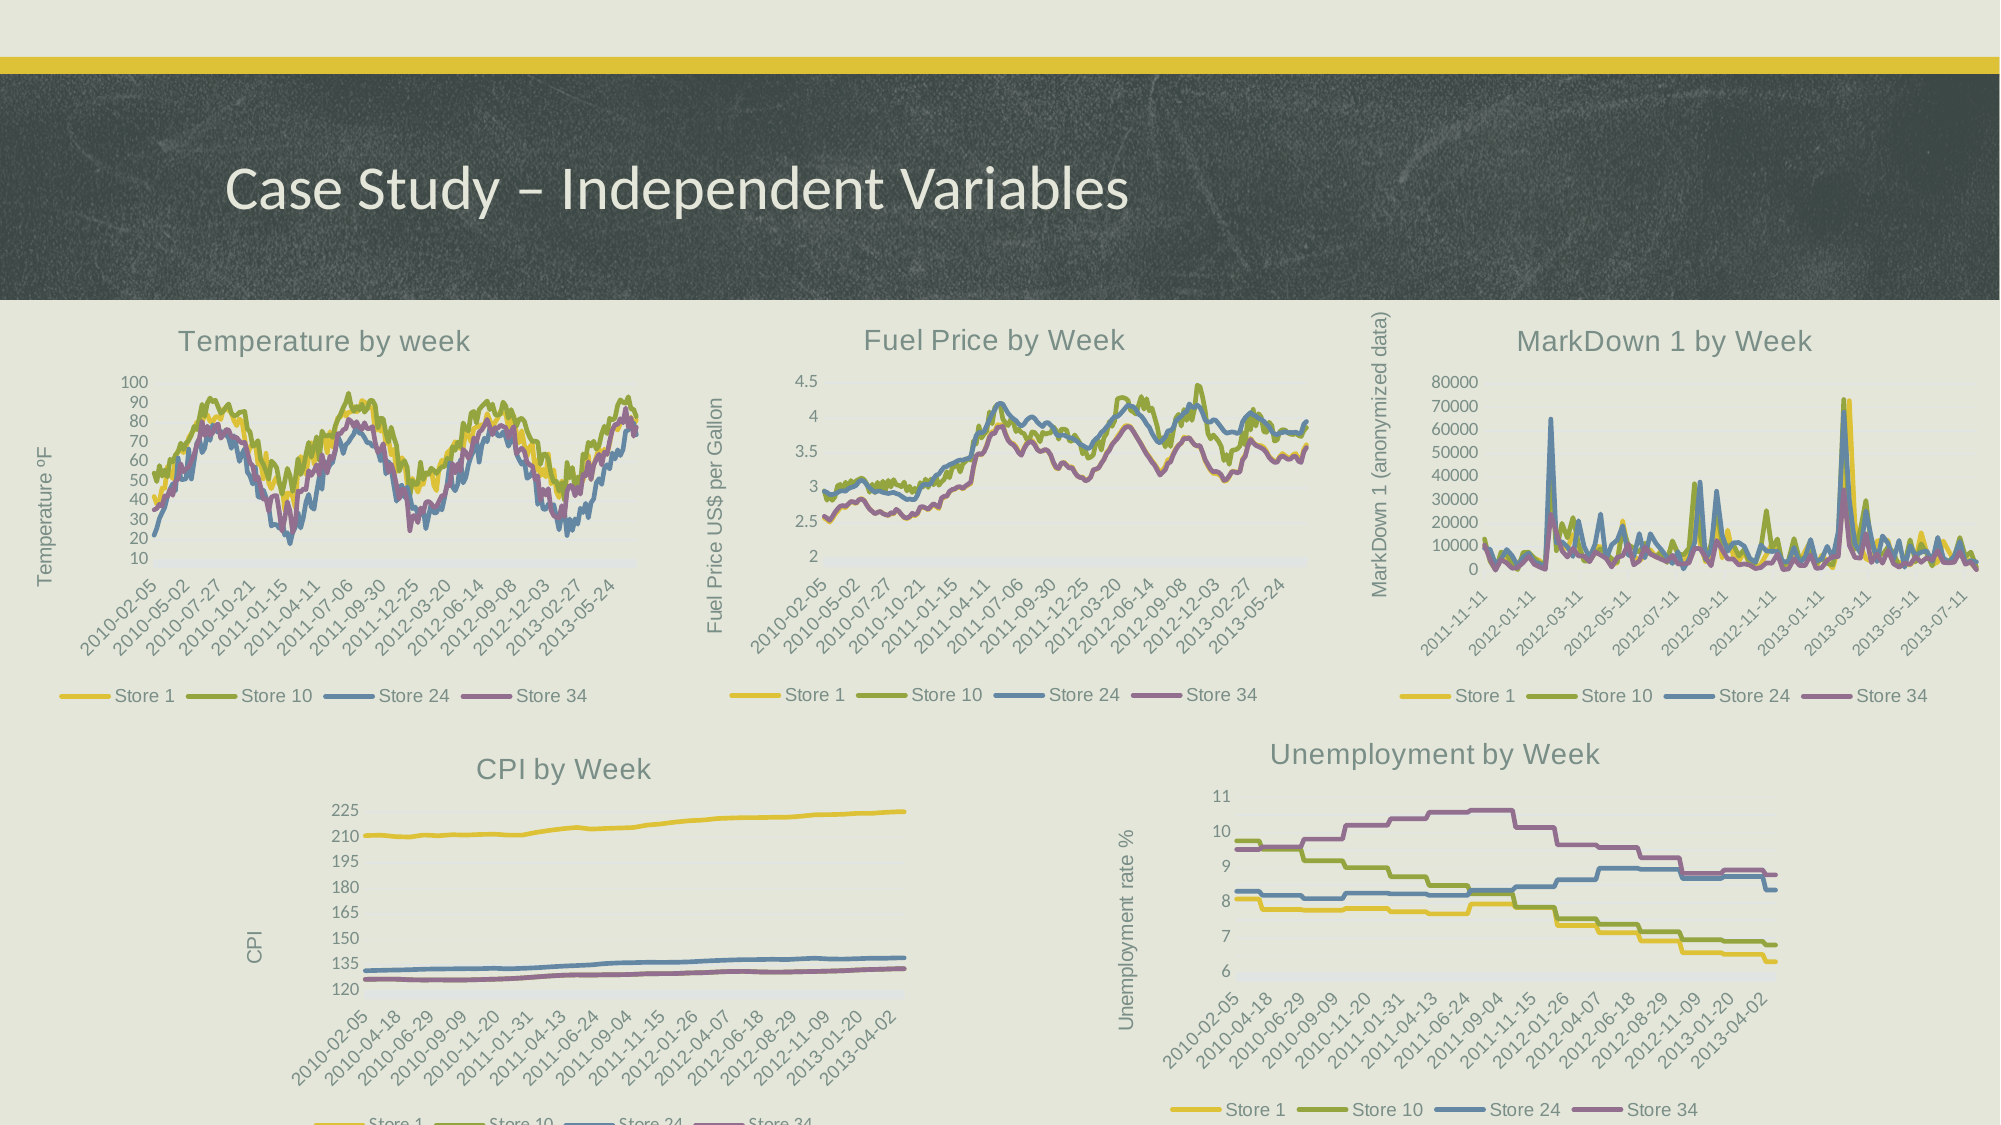

# Case Study – Independent Variables

### Chart: Fuel Price by Week

| Category | Store 1 | Store 10 | Store 24 | Store 34 |
|---|---|---|---|---|
| 40214 | 2.572 | 2.962 | 2.954 | 2.598 |
| 40221 | 2.548 | 2.828 | 2.94 | 2.573 |
| 40228 | 2.514 | 2.915 | 2.909 | 2.54 |
| 40235 | 2.561 | 2.825 | 2.91 | 2.59 |
| 40242 | 2.625 | 2.877 | 2.919 | 2.654 |
| 40249 | 2.667 | 3.034 | 2.938 | 2.704 |
| 40256 | 2.72 | 3.054 | 2.96 | 2.743 |
| 40263 | 2.732 | 2.98 | 2.963 | 2.752 |
| 40270 | 2.719 | 3.086 | 2.957 | 2.74 |
| 40277 | 2.77 | 3.004 | 2.992 | 2.773 |
| 40284 | 2.808 | 3.109 | 3.01 | 2.81 |
| 40291 | 2.795 | 3.05 | 3.021 | 2.805 |
| 40298 | 2.78 | 3.105 | 3.042 | 2.787 |
| 40305 | 2.835 | 3.127 | 3.095 | 2.836 |
| 40312 | 2.854 | 3.145 | 3.112 | 2.845 |
| 40319 | 2.826 | 3.12 | 3.096 | 2.82 |
| 40326 | 2.759 | 3.058 | 3.046 | 2.756 |
| 40333 | 2.705 | 2.941 | 3.006 | 2.701 |
| 40340 | 2.668 | 3.057 | 2.972 | 2.668 |
| 40347 | 2.637 | 2.935 | 2.942 | 2.635 |
| 40354 | 2.653 | 3.084 | 2.958 | 2.654 |
| 40361 | 2.669 | 2.978 | 2.958 | 2.668 |
| 40368 | 2.642 | 3.1 | 2.94 | 2.637 |
| 40375 | 2.623 | 2.971 | 2.933 | 2.621 |
| 40382 | 2.608 | 3.112 | 2.924 | 2.612 |
| 40389 | 2.64 | 3.017 | 2.932 | 2.65 |
| 40396 | 2.627 | 3.123 | 2.942 | 2.64 |
| 40403 | 2.692 | 3.049 | 2.923 | 2.698 |
| 40410 | 2.664 | 3.041 | 2.913 | 2.671 |
| 40417 | 2.619 | 3.022 | 2.885 | 2.621 |
| 40424 | 2.577 | 3.087 | 2.86 | 2.584 |
| 40431 | 2.565 | 2.961 | 2.837 | 2.574 |
| 40438 | 2.582 | 3.028 | 2.846 | 2.594 |
| 40445 | 2.624 | 2.939 | 2.837 | 2.642 |
| 40452 | 2.603 | 3.001 | 2.84 | 2.619 |
| 40459 | 2.633 | 2.924 | 2.903 | 2.645 |
| 40466 | 2.72 | 3.08 | 2.999 | 2.732 |
| 40473 | 2.725 | 3.014 | 3.049 | 2.736 |
| 40480 | 2.716 | 3.13 | 3.055 | 2.718 |
| 40487 | 2.689 | 3.009 | 3.049 | 2.699 |
| 40494 | 2.728 | 3.13 | 3.065 | 2.741 |
| 40501 | 2.771 | 3.047 | 3.138 | 2.78 |
| 40508 | 2.735 | 3.162 | 3.186 | 2.752 |
| 40515 | 2.708 | 3.041 | 3.2 | 2.727 |
| 40522 | 2.843 | 3.091 | 3.255 | 2.86 |
| 40529 | 2.869 | 3.125 | 3.301 | 2.884 |
| 40536 | 2.886 | 3.236 | 3.309 | 2.887 |
| 40543 | 2.943 | 3.148 | 3.336 | 2.955 |
| 40550 | 2.976 | 3.287 | 3.351 | 2.98 |
| 40557 | 2.983 | 3.312 | 3.367 | 2.992 |
| 40564 | 3.016 | 3.336 | 3.391 | 3.017 |
| 40571 | 3.01 | 3.231 | 3.402 | 3.022 |
| 40578 | 2.989 | 3.348 | 3.4 | 2.996 |
| 40585 | 3.022 | 3.381 | 3.416 | 3.033 |
| 40592 | 3.045 | 3.43 | 3.42 | 3.058 |
| 40599 | 3.065 | 3.398 | 3.452 | 3.087 |
| 40606 | 3.288 | 3.674 | 3.605 | 3.305 |
| 40613 | 3.459 | 3.63 | 3.752 | 3.461 |
| 40620 | 3.488 | 3.892 | 3.796 | 3.495 |
| 40627 | 3.473 | 3.716 | 3.789 | 3.48 |
| 40634 | 3.524 | 3.772 | 3.811 | 3.521 |
| 40641 | 3.622 | 3.818 | 3.895 | 3.605 |
| 40648 | 3.743 | 4.089 | 3.981 | 3.724 |
| 40655 | 3.807 | 3.917 | 4.061 | 3.781 |
| 40662 | 3.81 | 4.151 | 4.117 | 3.781 |
| 40669 | 3.906 | 4.193 | 4.192 | 3.866 |
| 40676 | 3.899 | 4.202 | 4.211 | 3.872 |
| 40683 | 3.907 | 3.99 | 4.202 | 3.881 |
| 40690 | 3.786 | 3.933 | 4.134 | 3.771 |
| 40697 | 3.699 | 3.893 | 4.069 | 3.683 |
| 40704 | 3.648 | 3.981 | 4.025 | 3.64 |
| 40711 | 3.637 | 3.935 | 3.989 | 3.618 |
| 40718 | 3.594 | 3.807 | 3.964 | 3.57 |
| 40725 | 3.524 | 3.842 | 3.916 | 3.504 |
| 40732 | 3.48 | 3.793 | 3.886 | 3.469 |
| 40739 | 3.575 | 3.779 | 3.915 | 3.563 |
| 40746 | 3.651 | 3.697 | 3.972 | 3.627 |
| 40753 | 3.682 | 3.694 | 4.004 | 3.659 |
| 40760 | 3.684 | 3.803 | 4.02 | 3.662 |
| 40767 | 3.638 | 3.794 | 3.995 | 3.617 |
| 40774 | 3.554 | 3.743 | 3.942 | 3.55 |
| 40781 | 3.523 | 3.663 | 3.906 | 3.523 |
| 40788 | 3.533 | 3.798 | 3.879 | 3.533 |
| 40795 | 3.546 | 3.771 | 3.93 | 3.554 |
| 40802 | 3.526 | 3.784 | 3.937 | 3.532 |
| 40809 | 3.467 | 3.789 | 3.899 | 3.473 |
| 40816 | 3.355 | 3.877 | 3.858 | 3.371 |
| 40823 | 3.285 | 3.827 | 3.775 | 3.299 |
| 40830 | 3.274 | 3.698 | 3.744 | 3.283 |
| 40837 | 3.353 | 3.842 | 3.757 | 3.361 |
| 40844 | 3.372 | 3.843 | 3.757 | 3.362 |
| 40851 | 3.332 | 3.828 | 3.738 | 3.322 |
| 40858 | 3.297 | 3.677 | 3.719 | 3.286 |
| 40865 | 3.308 | 3.669 | 3.717 | 3.294 |
| 40872 | 3.236 | 3.76 | 3.689 | 3.225 |
| 40879 | 3.172 | 3.701 | 3.666 | 3.176 |
| 40886 | 3.158 | 3.644 | 3.627 | 3.153 |
| 40893 | 3.159 | 3.489 | 3.611 | 3.149 |
| 40900 | 3.112 | 3.541 | 3.587 | 3.103 |
| 40907 | 3.129 | 3.428 | 3.566 | 3.119 |
| 40914 | 3.157 | 3.443 | 3.585 | 3.158 |
| 40921 | 3.261 | 3.477 | 3.666 | 3.263 |
| 40928 | 3.268 | 3.66 | 3.705 | 3.273 |
| 40935 | 3.29 | 3.675 | 3.737 | 3.29 |
| 40942 | 3.36 | 3.543 | 3.796 | 3.354 |
| 40949 | 3.409 | 3.722 | 3.826 | 3.411 |
| 40956 | 3.51 | 3.781 | 3.874 | 3.493 |
| 40963 | 3.555 | 3.95 | 3.917 | 3.541 |
| 40970 | 3.63 | 3.882 | 3.983 | 3.619 |
| 40977 | 3.669 | 3.963 | 4.021 | 3.667 |
| 40984 | 3.734 | 4.273 | 4.021 | 3.707 |
| 40991 | 3.787 | 4.288 | 4.054 | 3.759 |
| 40998 | 3.845 | 4.294 | 4.098 | 3.82 |
| 41005 | 3.891 | 4.282 | 4.143 | 3.864 |
| 41012 | 3.891 | 4.254 | 4.187 | 3.881 |
| 41019 | 3.877 | 4.111 | 4.17 | 3.864 |
| 41026 | 3.814 | 4.088 | 4.163 | 3.81 |
| 41033 | 3.749 | 4.058 | 4.124 | 3.747 |
| 41040 | 3.688 | 4.186 | 4.055 | 3.685 |
| 41047 | 3.63 | 4.308 | 4.029 | 3.62 |
| 41054 | 3.561 | 4.127 | 3.979 | 3.551 |
| 41061 | 3.501 | 4.277 | 3.915 | 3.483 |
| 41068 | 3.452 | 4.103 | 3.871 | 3.433 |
| 41075 | 3.393 | 4.144 | 3.786 | 3.372 |
| 41082 | 3.346 | 4.014 | 3.722 | 3.329 |
| 41089 | 3.286 | 3.875 | 3.667 | 3.257 |
| 41096 | 3.227 | 3.666 | 3.646 | 3.187 |
| 41103 | 3.256 | 3.723 | 3.689 | 3.224 |
| 41110 | 3.311 | 3.589 | 3.732 | 3.263 |
| 41117 | 3.407 | 3.769 | 3.82 | 3.356 |
| 41124 | 3.417 | 3.595 | 3.819 | 3.374 |
| 41131 | 3.494 | 3.811 | 3.863 | 3.476 |
| 41138 | 3.571 | 4.002 | 3.963 | 3.552 |
| 41145 | 3.62 | 4.055 | 3.997 | 3.61 |
| 41152 | 3.638 | 3.886 | 4.026 | 3.646 |
| 41159 | 3.73 | 4.124 | 4.076 | 3.709 |
| 41166 | 3.717 | 3.966 | 4.088 | 3.706 |
| 41173 | 3.721 | 4.125 | 4.203 | 3.721 |
| 41180 | 3.666 | 3.966 | 4.158 | 3.666 |
| 41187 | 3.617 | 4.132 | 4.151 | 3.62 |
| 41194 | 3.601 | 4.468 | 4.186 | 3.603 |
| 41201 | 3.594 | 4.449 | 4.153 | 3.61 |
| 41208 | 3.506 | 4.301 | 4.071 | 3.514 |
| 41215 | 3.386 | 4.099 | 3.97 | 3.404 |
| 41222 | 3.314 | 3.78 | 3.947 | 3.337 |
| 41229 | 3.252 | 3.703 | 3.942 | 3.271 |
| 41236 | 3.211 | 3.759 | 3.978 | 3.233 |
| 41243 | 3.207 | 3.719 | 3.966 | 3.24 |
| 41250 | 3.198 | 3.668 | 3.92 | 3.227 |
| 41257 | 3.168 | 3.597 | 3.869 | 3.193 |
| 41264 | 3.098 | 3.393 | 3.816 | 3.112 |
| 41271 | 3.108 | 3.48 | 3.785 | 3.125 |
| 41278 | 3.161 | 3.339 | 3.794 | 3.177 |
| 41285 | 3.243 | 3.542 | 3.802 | 3.235 |
| 41292 | 3.237 | 3.545 | 3.798 | 3.232 |
| 41299 | 3.227 | 3.558 | 3.78 | 3.22 |
| 41306 | 3.244 | 3.6 | 3.806 | 3.232 |
| 41313 | 3.417 | 3.795 | 3.945 | 3.401 |
| 41320 | 3.475 | 3.612 | 4.006 | 3.451 |
| 41327 | 3.597 | 4.031 | 4.045 | 3.602 |
| 41334 | 3.711 | 3.83 | 4.079 | 3.694 |
| 41341 | 3.658 | 4.125 | 4.045 | 3.647 |
| 41348 | 3.622 | 3.885 | 4.029 | 3.611 |
| 41355 | 3.611 | 4.062 | 3.999 | 3.593 |
| 41362 | 3.606 | 4.016 | 3.983 | 3.575 |
| 41369 | 3.583 | 3.808 | 3.954 | 3.552 |
| 41376 | 3.529 | 3.797 | 3.914 | 3.504 |
| 41383 | 3.451 | 3.941 | 3.876 | 3.436 |
| 41390 | 3.417 | 3.889 | 3.806 | 3.397 |
| 41397 | 3.386 | 3.671 | 3.775 | 3.369 |
| 41404 | 3.392 | 3.689 | 3.762 | 3.371 |
| 41411 | 3.454 | 3.809 | 3.79 | 3.437 |
| 41418 | 3.494 | 3.835 | 3.793 | 3.462 |
| 41425 | 3.466 | 3.829 | 3.808 | 3.438 |
| 41432 | 3.439 | 3.789 | 3.792 | 3.413 |
| 41439 | 3.431 | 3.771 | 3.795 | 3.415 |
| 41446 | 3.479 | 3.766 | 3.793 | 3.453 |
| 41453 | 3.495 | 3.781 | 3.8 | 3.452 |
| 41460 | 3.422 | 3.753 | 3.778 | 3.385 |
| 41467 | 3.4 | 3.737 | 3.791 | 3.368 |
| 41474 | 3.556 | 3.823 | 3.913 | 3.518 |
| 41481 | 3.62 | 3.865 | 3.951 | 3.58 |

### Chart: MarkDown 1 by Week

| Category | Store 1 | Store 10 | Store 24 | Store 34 |
|---|---|---|---|---|
| 40858 | 10382.9 | 13444.17 | 9391.17 | 10860.98 |
| 40865 | 6074.12 | 3886.23 | 9025.52 | 4673.94 |
| 40872 | 410.31 | 174.72 | 2571.98 | 32.5 |
| 40879 | 5629.51 | 7772.17 | 4825.79 | 4611.57 |
| 40886 | 4640.65 | 7010.08 | 8915.25 | 3131.47 |
| 40893 | 5011.32 | 2200.27 | 6244.37 | 824.88 |
| 40900 | 2725.36 | 300.02 | 1813.06 | 1200.1 |
| 40907 | 5762.1 | 7676.36 | 5743.34 | 3312.59 |
| 40914 | 6277.39 | 7737.75 | 7325.68 | 5998.79 |
| 40921 | 5183.29 | 5203.77 | 3545.34 | 2514.23 |
| 40928 | 4139.87 | 2972.31 | 2809.05 | 1358.95 |
| 40935 | 1164.46 | 3242.59 | 755.78 | 387.48 |
| 40942 | 34577.06 | 42468.4 | 65021.23 | 24118.77 |
| 40949 | 13925.06 | 8414.22 | 11788.06 | 16191.24 |
| 40956 | 9873.33 | 20174.89 | 12244.57 | 8386.11 |
| 40963 | 9349.61 | 13929.09 | 10065.77 | 5674.77 |
| 40970 | 15441.4 | 22685.06 | 5903.53 | 9511.41 |
| 40977 | 10331.04 | 11265.62 | 21306.54 | 6150.33 |
| 40984 | 4298.16 | 3977.45 | 10310.26 | 6104.24 |
| 40991 | 6118.56 | 4034.35 | 5283.83 | 3662.39 |
| 40998 | 10309.58 | 7388.74 | 11314.86 | 7866.57 |
| 41005 | 10121.97 | 9256.0 | 24195.01 | 6570.6 |
| 41012 | 6186.19 | 7299.64 | 4765.31 | 5146.78 |
| 41019 | 2230.8 | 4973.95 | 10959.96 | 1397.43 |
| 41026 | 3221.25 | 3444.43 | 12968.26 | 5573.52 |
| 41033 | 21290.13 | 18275.88 | 19129.69 | 6219.31 |
| 41040 | 8351.4 | 10837.25 | 6503.15 | 11342.48 |
| 41047 | 6154.14 | 9630.62 | 5955.53 | 2328.53 |
| 41054 | 4039.39 | 7786.58 | 15776.58 | 4031.31 |
| 41061 | 6086.21 | 11614.41 | 5320.71 | 10054.19 |
| 41068 | 8813.81 | 7184.69 | 15742.14 | 6967.19 |
| 41075 | 5621.99 | 6017.71 | 11618.99 | 5809.23 |
| 41082 | 8624.56 | 7684.55 | 8790.16 | 4673.0 |
| 41089 | 3965.73 | 3339.88 | 5708.44 | 3725.46 |
| 41096 | 12218.76 | 12644.88 | 2920.43 | 6438.2 |
| 41103 | 7218.13 | 7069.25 | 7991.43 | 2691.41 |
| 41110 | 3213.0 | 6596.8 | 571.85 | 2732.08 |
| 41117 | 7146.9 | 9511.34 | 4638.37 | 3124.08 |
| 41124 | 27584.78 | 37194.44 | 11887.54 | 9386.73 |
| 41131 | 11436.22 | 15282.47 | 37938.11 | 9297.06 |
| 41138 | 3662.06 | 4407.9 | 4703.02 | 5553.04 |
| 41145 | 6237.83 | 11322.69 | 8778.19 | 1899.97 |
| 41152 | 21442.73 | 26218.85 | 34000.98 | 12815.65 |
| 41159 | 5204.68 | 11848.88 | 15092.87 | 8791.04 |
| 41166 | 17212.52 | 10389.14 | 8179.55 | 4855.31 |
| 41173 | 6352.3 | 11273.56 | 11768.07 | 4857.37 |
| 41180 | 3666.27 | 6091.96 | 11941.13 | 2282.47 |
| 41187 | 8077.89 | 8975.95 | 10349.0 | 2716.1 |
| 41194 | 2086.18 | 2674.51 | 5138.51 | 2254.65 |
| 41201 | 950.33 | 3067.64 | 3446.7 | 725.01 |
| 41208 | 2585.85 | 9657.93 | 10844.38 | 1151.88 |
| 41215 | 6766.44 | 25680.2 | 8313.92 | 3189.15 |
| 41222 | 11421.32 | 9208.4 | 8076.39 | 3011.99 |
| 41229 | 9696.28 | 13459.0 | 8149.83 | 6950.26 |
| 41236 | 883.59 | 1789.75 | 3652.05 | 251.45 |
| 41243 | 2460.03 | 4304.0 | 3750.57 | 575.87 |
| 41250 | 6343.16 | 13613.52 | 9746.87 | 4905.35 |
| 41257 | 3504.83 | 4548.24 | 3044.95 | 2034.86 |
| 41264 | 8231.71 | 5582.35 | 5534.28 | 2025.54 |
| 41271 | 12659.55 | 7810.94 | 13207.59 | 6560.15 |
| 41278 | 1214.08 | 2912.56 | 4003.39 | 808.67 |
| 41285 | 6520.24 | 5044.1 | 4802.99 | 1077.02 |
| 41292 | 3772.69 | 2985.32 | 10280.65 | 4251.89 |
| 41299 | 965.89 | 2255.78 | 5304.44 | 5889.35 |
| 41306 | 9290.91 | 12823.37 | 16578.16 | 5918.59 |
| 41313 | 32355.16 | 73407.49 | 67978.21 | 34577.87 |
| 41320 | 72937.29 | 15135.48 | 30387.5 | 10713.38 |
| 41327 | 20107.75 | 9000.19 | 11374.11 | 5516.88 |
| 41334 | 10610.74 | 17336.83 | 7463.25 | 5182.14 |
| 41341 | 5000.58 | 30042.66 | 25493.43 | 15754.81 |
| 41348 | 3808.13 | 10158.96 | 13908.82 | 3281.61 |
| 41355 | 12553.98 | 7869.15 | 3691.42 | 7036.53 |
| 41362 | 13067.46 | 6681.67 | 14769.88 | 3027.3 |
| 41369 | 12872.34 | 9965.99 | 11628.38 | 8593.42 |
| 41376 | 3672.43 | 7655.94 | 4629.04 | 2754.02 |
| 41383 | 3530.36 | 1432.3 | 12838.71 | 1359.8 |
| 41390 | 2387.72 | 2750.99 | 1282.07 | 3120.8 |
| 41397 | 2298.63 | 13083.94 | 10594.55 | 2536.69 |
| 41404 | 4624.61 | 3601.98 | 6334.38 | 5813.45 |
| 41411 | 16170.5 | 11371.4 | 7745.47 | 3417.8 |
| 41418 | 7959.89 | 7278.55 | 8367.87 | 5333.53 |
| 41425 | 2369.77 | 1843.44 | 3842.27 | 4411.49 |
| 41432 | 3514.75 | 13759.96 | 14157.66 | 8467.35 |
| 41439 | 12592.32 | 4897.78 | 5291.57 | 3376.68 |
| 41446 | 8104.02 | 3929.72 | 3400.51 | 3196.46 |
| 41453 | 4205.98 | 5894.36 | 6183.9 | 3460.86 |
| 41460 | 7649.99 | 14076.31 | 12403.94 | 7975.83 |
| 41467 | 6089.94 | 5894.71 | 3210.19 | 2603.01 |
| 41474 | 3117.04 | 7816.71 | 4118.48 | 3532.06 |
| 41481 | 332.17 | 1221.15 | 3592.9 | 248.84 |

### Chart: Temperature by week

| Category | Store 1 | Store 10 | Store 24 | Store 34 |
|---|---|---|---|---|
| 40214 | 42.31 | 54.34 | 22.43 | 35.44 |
| 40221 | 38.51 | 49.96 | 25.94 | 36.13 |
| 40228 | 39.93 | 58.22 | 31.05 | 38.36 |
| 40235 | 46.63 | 52.77 | 33.98 | 37.28 |
| 40242 | 46.5 | 55.92 | 36.73 | 42.65 |
| 40249 | 57.79 | 52.33 | 42.31 | 42.26 |
| 40256 | 54.58 | 61.46 | 46.09 | 45.86 |
| 40263 | 51.45 | 60.05 | 48.87 | 42.91 |
| 40270 | 62.27 | 63.66 | 45.22 | 50.07 |
| 40277 | 65.86 | 65.29 | 62.06 | 51.26 |
| 40284 | 66.32 | 69.74 | 51.08 | 59.18 |
| 40291 | 64.84 | 66.42 | 51.07 | 55.04 |
| 40298 | 67.41 | 69.76 | 51.48 | 56.58 |
| 40305 | 72.55 | 71.06 | 66.65 | 57.39 |
| 40312 | 74.78 | 73.88 | 51.31 | 60.74 |
| 40319 | 76.44 | 78.32 | 60.44 | 63.99 |
| 40326 | 80.44 | 76.67 | 69.59 | 68.68 |
| 40333 | 80.69 | 82.82 | 71.99 | 72.17 |
| 40340 | 80.43 | 89.67 | 64.84 | 80.84 |
| 40347 | 84.11 | 83.49 | 67.17 | 73.48 |
| 40354 | 84.34 | 90.32 | 74.9 | 78.47 |
| 40361 | 80.91 | 92.89 | 71.12 | 73.66 |
| 40368 | 80.48 | 91.03 | 79.05 | 75.0 |
| 40375 | 83.15 | 91.8 | 76.56 | 78.53 |
| 40382 | 83.36 | 88.44 | 75.27 | 79.58 |
| 40389 | 81.84 | 85.03 | 75.91 | 72.26 |
| 40396 | 87.16 | 86.13 | 74.54 | 73.8 |
| 40403 | 87.0 | 88.37 | 74.17 | 76.72 |
| 40410 | 86.65 | 89.88 | 72.17 | 76.45 |
| 40417 | 85.22 | 84.99 | 67.0 | 72.87 |
| 40424 | 81.21 | 83.8 | 73.52 | 72.59 |
| 40431 | 78.69 | 84.04 | 67.11 | 72.61 |
| 40438 | 82.11 | 85.52 | 60.31 | 70.71 |
| 40445 | 80.94 | 85.75 | 64.3 | 69.78 |
| 40452 | 71.89 | 86.01 | 66.88 | 70.13 |
| 40459 | 63.93 | 77.04 | 54.82 | 65.21 |
| 40466 | 67.18 | 75.48 | 52.83 | 59.57 |
| 40473 | 69.86 | 68.12 | 48.69 | 58.11 |
| 40480 | 69.64 | 68.76 | 57.29 | 50.78 |
| 40487 | 58.74 | 71.04 | 42.2 | 52.43 |
| 40494 | 59.61 | 61.24 | 41.76 | 47.2 |
| 40501 | 51.41 | 58.83 | 45.63 | 40.93 |
| 40508 | 64.52 | 55.33 | 41.92 | 41.13 |
| 40515 | 49.27 | 51.17 | 37.08 | 34.7 |
| 40522 | 46.33 | 60.51 | 27.11 | 41.93 |
| 40529 | 49.84 | 59.15 | 27.99 | 42.64 |
| 40536 | 52.33 | 57.06 | 27.74 | 42.74 |
| 40543 | 48.43 | 49.67 | 25.9 | 34.11 |
| 40550 | 48.27 | 43.43 | 30.72 | 24.5 |
| 40557 | 35.4 | 49.98 | 22.41 | 30.75 |
| 40564 | 44.04 | 56.75 | 23.69 | 39.57 |
| 40571 | 43.83 | 53.03 | 17.91 | 34.68 |
| 40578 | 42.27 | 44.88 | 23.83 | 23.82 |
| 40585 | 36.39 | 51.51 | 26.51 | 28.66 |
| 40592 | 57.36 | 61.77 | 34.04 | 45.12 |
| 40599 | 62.9 | 53.59 | 26.09 | 44.57 |
| 40606 | 59.58 | 56.96 | 31.36 | 46.21 |
| 40613 | 53.56 | 64.22 | 39.51 | 45.87 |
| 40620 | 62.76 | 70.12 | 43.39 | 55.58 |
| 40627 | 69.97 | 62.53 | 36.88 | 53.11 |
| 40634 | 59.17 | 67.64 | 35.73 | 55.46 |
| 40641 | 67.84 | 73.03 | 44.7 | 58.59 |
| 40648 | 71.27 | 61.05 | 52.36 | 53.3 |
| 40655 | 72.99 | 75.93 | 46.0 | 63.83 |
| 40662 | 72.03 | 73.38 | 60.48 | 57.73 |
| 40669 | 64.61 | 73.56 | 55.75 | 54.4 |
| 40676 | 75.64 | 74.04 | 58.49 | 63.05 |
| 40683 | 67.63 | 72.62 | 59.84 | 61.47 |
| 40690 | 77.72 | 78.62 | 65.74 | 65.99 |
| 40697 | 83.0 | 81.87 | 73.12 | 74.64 |
| 40704 | 83.13 | 84.57 | 70.02 | 74.57 |
| 40711 | 86.41 | 87.96 | 64.34 | 76.58 |
| 40718 | 83.58 | 90.69 | 68.88 | 77.16 |
| 40725 | 85.55 | 95.36 | 70.27 | 81.96 |
| 40732 | 85.83 | 88.57 | 72.56 | 80.84 |
| 40739 | 88.54 | 86.01 | 74.43 | 78.09 |
| 40746 | 85.77 | 88.59 | 79.29 | 80.75 |
| 40753 | 86.83 | 86.75 | 74.84 | 78.04 |
| 40760 | 91.65 | 89.8 | 74.64 | 76.71 |
| 40767 | 90.76 | 85.61 | 72.52 | 80.23 |
| 40774 | 89.94 | 87.4 | 69.93 | 77.08 |
| 40781 | 87.96 | 91.59 | 69.94 | 77.27 |
| 40788 | 87.83 | 91.61 | 68.14 | 78.24 |
| 40795 | 76.0 | 89.06 | 68.32 | 70.05 |
| 40802 | 79.94 | 77.49 | 65.56 | 64.94 |
| 40809 | 75.8 | 82.51 | 60.61 | 66.23 |
| 40816 | 79.69 | 82.27 | 68.0 | 69.44 |
| 40823 | 69.31 | 75.01 | 53.87 | 60.42 |
| 40830 | 71.74 | 70.27 | 60.21 | 54.72 |
| 40837 | 63.71 | 77.91 | 56.6 | 58.93 |
| 40844 | 66.57 | 72.79 | 48.0 | 54.56 |
| 40851 | 54.98 | 68.57 | 39.87 | 48.04 |
| 40858 | 59.11 | 55.28 | 46.78 | 41.04 |
| 40865 | 62.25 | 58.97 | 48.17 | 46.0 |
| 40872 | 60.14 | 60.68 | 41.83 | 45.99 |
| 40879 | 48.91 | 57.29 | 47.21 | 39.75 |
| 40886 | 43.93 | 42.58 | 42.3 | 24.69 |
| 40893 | 51.63 | 50.53 | 36.0 | 32.31 |
| 40900 | 47.96 | 48.36 | 36.93 | 32.45 |
| 40907 | 44.55 | 48.92 | 33.45 | 28.84 |
| 40914 | 49.01 | 59.85 | 32.86 | 36.39 |
| 40921 | 48.53 | 51.0 | 36.5 | 33.99 |
| 40928 | 54.11 | 54.51 | 25.73 | 39.28 |
| 40935 | 54.26 | 53.59 | 31.92 | 39.81 |
| 40942 | 56.55 | 56.85 | 38.61 | 38.64 |
| 40949 | 48.02 | 55.73 | 33.82 | 36.7 |
| 40956 | 45.32 | 54.12 | 33.92 | 37.25 |
| 40963 | 57.25 | 56.02 | 37.35 | 39.89 |
| 40970 | 60.96 | 57.62 | 35.36 | 42.74 |
| 40977 | 58.76 | 57.65 | 41.5 | 42.7 |
| 40984 | 64.74 | 62.11 | 48.68 | 48.09 |
| 40991 | 65.93 | 56.54 | 59.51 | 47.93 |
| 40998 | 67.61 | 67.92 | 47.28 | 59.29 |
| 41005 | 70.43 | 65.99 | 45.25 | 54.42 |
| 41012 | 69.07 | 70.28 | 48.65 | 59.12 |
| 41019 | 66.76 | 67.75 | 61.05 | 55.34 |
| 41026 | 67.23 | 80.11 | 49.26 | 66.49 |
| 41033 | 75.55 | 77.02 | 52.14 | 65.04 |
| 41040 | 73.77 | 76.03 | 58.7 | 61.92 |
| 41047 | 70.33 | 85.19 | 63.1 | 64.97 |
| 41054 | 77.22 | 86.03 | 65.79 | 72.42 |
| 41061 | 77.95 | 80.06 | 71.79 | 70.41 |
| 41068 | 78.3 | 86.87 | 59.93 | 75.35 |
| 41075 | 79.35 | 88.58 | 68.28 | 76.48 |
| 41082 | 78.39 | 89.92 | 72.29 | 78.85 |
| 41089 | 84.88 | 91.36 | 70.4 | 81.91 |
| 41096 | 81.57 | 86.87 | 77.18 | 77.95 |
| 41103 | 77.12 | 89.8 | 75.36 | 74.02 |
| 41110 | 80.42 | 84.45 | 76.42 | 77.7 |
| 41117 | 82.66 | 83.98 | 73.62 | 77.3 |
| 41124 | 86.11 | 84.76 | 73.26 | 78.93 |
| 41131 | 85.05 | 90.78 | 75.53 | 78.26 |
| 41138 | 84.85 | 88.83 | 72.87 | 77.78 |
| 41145 | 77.66 | 82.5 | 68.13 | 72.44 |
| 41152 | 80.49 | 86.97 | 71.18 | 75.89 |
| 41159 | 83.96 | 83.07 | 72.81 | 78.26 |
| 41166 | 74.97 | 78.47 | 64.28 | 64.28 |
| 41173 | 69.87 | 81.93 | 61.25 | 66.08 |
| 41180 | 76.08 | 82.52 | 58.86 | 67.06 |
| 41187 | 68.55 | 80.88 | 60.35 | 65.41 |
| 41194 | 62.99 | 76.03 | 51.64 | 59.94 |
| 41201 | 67.97 | 72.71 | 52.59 | 58.47 |
| 41208 | 69.16 | 70.5 | 55.16 | 57.95 |
| 41215 | 55.32 | 70.79 | 52.73 | 50.91 |
| 41222 | 61.24 | 70.28 | 38.21 | 52.98 |
| 41229 | 52.92 | 58.82 | 44.0 | 40.26 |
| 41236 | 56.23 | 63.95 | 35.83 | 46.08 |
| 41243 | 52.34 | 64.13 | 35.7 | 43.03 |
| 41250 | 64.12 | 61.21 | 38.41 | 46.37 |
| 41257 | 48.89 | 53.86 | 37.88 | 35.16 |
| 41264 | 56.02 | 49.79 | 38.07 | 32.38 |
| 41271 | 44.79 | 50.09 | 31.85 | 31.68 |
| 41278 | 41.73 | 45.01 | 25.19 | 31.25 |
| 41285 | 50.32 | 49.38 | 32.93 | 37.6 |
| 41292 | 42.92 | 40.67 | 34.96 | 31.84 |
| 41299 | 53.37 | 59.76 | 22.23 | 45.01 |
| 41306 | 56.46 | 51.86 | 30.77 | 48.03 |
| 41313 | 56.67 | 57.25 | 24.78 | 47.63 |
| 41320 | 49.66 | 45.8 | 30.83 | 42.63 |
| 41327 | 50.25 | 52.39 | 28.04 | 47.26 |
| 41334 | 48.01 | 48.17 | 36.25 | 43.51 |
| 41341 | 50.81 | 64.17 | 34.0 | 53.69 |
| 41348 | 55.33 | 62.1 | 38.82 | 52.9 |
| 41355 | 63.42 | 70.18 | 31.29 | 60.19 |
| 41362 | 51.0 | 68.22 | 39.04 | 51.0 |
| 41369 | 58.59 | 70.74 | 41.09 | 58.4 |
| 41376 | 62.72 | 66.61 | 49.38 | 61.46 |
| 41383 | 67.1 | 68.63 | 51.45 | 63.99 |
| 41390 | 59.23 | 74.61 | 48.5 | 58.54 |
| 41397 | 66.66 | 78.41 | 56.72 | 65.07 |
| 41404 | 63.9 | 74.59 | 58.63 | 63.9 |
| 41411 | 69.53 | 82.47 | 56.46 | 70.87 |
| 41418 | 77.19 | 81.57 | 64.66 | 76.4 |
| 41425 | 78.02 | 82.62 | 61.54 | 79.29 |
| 41432 | 76.44 | 89.22 | 66.29 | 79.33 |
| 41439 | 79.86 | 91.98 | 63.33 | 82.3 |
| 41446 | 81.35 | 90.67 | 66.47 | 80.14 |
| 41453 | 83.94 | 90.28 | 75.87 | 87.73 |
| 41460 | 79.85 | 93.54 | 76.41 | 77.96 |
| 41467 | 83.12 | 87.18 | 77.83 | 82.77 |
| 41474 | 79.26 | 87.09 | 80.11 | 73.3 |
| 41481 | 81.54 | 83.32 | 74.01 | 77.89 |

### Chart: Unemployment by Week

| Category | Store 1 | Store 10 | Store 24 | Store 34 |
|---|---|---|---|---|
| 40214 | 8.106 | 9.765 | 8.326 | 9.521 |
| 40221 | 8.106 | 9.765 | 8.326 | 9.521 |
| 40228 | 8.106 | 9.765 | 8.326 | 9.521 |
| 40235 | 8.106 | 9.765 | 8.326 | 9.521 |
| 40242 | 8.106 | 9.765 | 8.326 | 9.521 |
| 40249 | 8.106 | 9.765 | 8.326 | 9.521 |
| 40256 | 8.106 | 9.765 | 8.326 | 9.521 |
| 40263 | 8.106 | 9.765 | 8.326 | 9.521 |
| 40270 | 7.808 | 9.524 | 8.211 | 9.593 |
| 40277 | 7.808 | 9.524 | 8.211 | 9.593 |
| 40284 | 7.808 | 9.524 | 8.211 | 9.593 |
| 40291 | 7.808 | 9.524 | 8.211 | 9.593 |
| 40298 | 7.808 | 9.524 | 8.211 | 9.593 |
| 40305 | 7.808 | 9.524 | 8.211 | 9.593 |
| 40312 | 7.808 | 9.524 | 8.211 | 9.593 |
| 40319 | 7.808 | 9.524 | 8.211 | 9.593 |
| 40326 | 7.808 | 9.524 | 8.211 | 9.593 |
| 40333 | 7.808 | 9.524 | 8.211 | 9.593 |
| 40340 | 7.808 | 9.524 | 8.211 | 9.593 |
| 40347 | 7.808 | 9.524 | 8.211 | 9.593 |
| 40354 | 7.808 | 9.524 | 8.211 | 9.593 |
| 40361 | 7.787 | 9.199 | 8.117 | 9.816 |
| 40368 | 7.787 | 9.199 | 8.117 | 9.816 |
| 40375 | 7.787 | 9.199 | 8.117 | 9.816 |
| 40382 | 7.787 | 9.199 | 8.117 | 9.816 |
| 40389 | 7.787 | 9.199 | 8.117 | 9.816 |
| 40396 | 7.787 | 9.199 | 8.117 | 9.816 |
| 40403 | 7.787 | 9.199 | 8.117 | 9.816 |
| 40410 | 7.787 | 9.199 | 8.117 | 9.816 |
| 40417 | 7.787 | 9.199 | 8.117 | 9.816 |
| 40424 | 7.787 | 9.199 | 8.117 | 9.816 |
| 40431 | 7.787 | 9.199 | 8.117 | 9.816 |
| 40438 | 7.787 | 9.199 | 8.117 | 9.816 |
| 40445 | 7.787 | 9.199 | 8.117 | 9.816 |
| 40452 | 7.838 | 9.003 | 8.275 | 10.21 |
| 40459 | 7.838 | 9.003 | 8.275 | 10.21 |
| 40466 | 7.838 | 9.003 | 8.275 | 10.21 |
| 40473 | 7.838 | 9.003 | 8.275 | 10.21 |
| 40480 | 7.838 | 9.003 | 8.275 | 10.21 |
| 40487 | 7.838 | 9.003 | 8.275 | 10.21 |
| 40494 | 7.838 | 9.003 | 8.275 | 10.21 |
| 40501 | 7.838 | 9.003 | 8.275 | 10.21 |
| 40508 | 7.838 | 9.003 | 8.275 | 10.21 |
| 40515 | 7.838 | 9.003 | 8.275 | 10.21 |
| 40522 | 7.838 | 9.003 | 8.275 | 10.21 |
| 40529 | 7.838 | 9.003 | 8.275 | 10.21 |
| 40536 | 7.838 | 9.003 | 8.275 | 10.21 |
| 40543 | 7.838 | 9.003 | 8.275 | 10.21 |
| 40550 | 7.742 | 8.744 | 8.252 | 10.398 |
| 40557 | 7.742 | 8.744 | 8.252 | 10.398 |
| 40564 | 7.742 | 8.744 | 8.252 | 10.398 |
| 40571 | 7.742 | 8.744 | 8.252 | 10.398 |
| 40578 | 7.742 | 8.744 | 8.252 | 10.398 |
| 40585 | 7.742 | 8.744 | 8.252 | 10.398 |
| 40592 | 7.742 | 8.744 | 8.252 | 10.398 |
| 40599 | 7.742 | 8.744 | 8.252 | 10.398 |
| 40606 | 7.742 | 8.744 | 8.252 | 10.398 |
| 40613 | 7.742 | 8.744 | 8.252 | 10.398 |
| 40620 | 7.742 | 8.744 | 8.252 | 10.398 |
| 40627 | 7.742 | 8.744 | 8.252 | 10.398 |
| 40634 | 7.682 | 8.494 | 8.212 | 10.581 |
| 40641 | 7.682 | 8.494 | 8.212 | 10.581 |
| 40648 | 7.682 | 8.494 | 8.212 | 10.581 |
| 40655 | 7.682 | 8.494 | 8.212 | 10.581 |
| 40662 | 7.682 | 8.494 | 8.212 | 10.581 |
| 40669 | 7.682 | 8.494 | 8.212 | 10.581 |
| 40676 | 7.682 | 8.494 | 8.212 | 10.581 |
| 40683 | 7.682 | 8.494 | 8.212 | 10.581 |
| 40690 | 7.682 | 8.494 | 8.212 | 10.581 |
| 40697 | 7.682 | 8.494 | 8.212 | 10.581 |
| 40704 | 7.682 | 8.494 | 8.212 | 10.581 |
| 40711 | 7.682 | 8.494 | 8.212 | 10.581 |
| 40718 | 7.682 | 8.494 | 8.212 | 10.581 |
| 40725 | 7.962 | 8.257 | 8.358 | 10.641 |
| 40732 | 7.962 | 8.257 | 8.358 | 10.641 |
| 40739 | 7.962 | 8.257 | 8.358 | 10.641 |
| 40746 | 7.962 | 8.257 | 8.358 | 10.641 |
| 40753 | 7.962 | 8.257 | 8.358 | 10.641 |
| 40760 | 7.962 | 8.257 | 8.358 | 10.641 |
| 40767 | 7.962 | 8.257 | 8.358 | 10.641 |
| 40774 | 7.962 | 8.257 | 8.358 | 10.641 |
| 40781 | 7.962 | 8.257 | 8.358 | 10.641 |
| 40788 | 7.962 | 8.257 | 8.358 | 10.641 |
| 40795 | 7.962 | 8.257 | 8.358 | 10.641 |
| 40802 | 7.962 | 8.257 | 8.358 | 10.641 |
| 40809 | 7.962 | 8.257 | 8.358 | 10.641 |
| 40816 | 7.962 | 8.257 | 8.358 | 10.641 |
| 40823 | 7.866 | 7.874 | 8.454 | 10.148 |
| 40830 | 7.866 | 7.874 | 8.454 | 10.148 |
| 40837 | 7.866 | 7.874 | 8.454 | 10.148 |
| 40844 | 7.866 | 7.874 | 8.454 | 10.148 |
| 40851 | 7.866 | 7.874 | 8.454 | 10.148 |
| 40858 | 7.866 | 7.874 | 8.454 | 10.148 |
| 40865 | 7.866 | 7.874 | 8.454 | 10.148 |
| 40872 | 7.866 | 7.874 | 8.454 | 10.148 |
| 40879 | 7.866 | 7.874 | 8.454 | 10.148 |
| 40886 | 7.866 | 7.874 | 8.454 | 10.148 |
| 40893 | 7.866 | 7.874 | 8.454 | 10.148 |
| 40900 | 7.866 | 7.874 | 8.454 | 10.148 |
| 40907 | 7.866 | 7.874 | 8.454 | 10.148 |
| 40914 | 7.348 | 7.545 | 8.659 | 9.653 |
| 40921 | 7.348 | 7.545 | 8.659 | 9.653 |
| 40928 | 7.348 | 7.545 | 8.659 | 9.653 |
| 40935 | 7.348 | 7.545 | 8.659 | 9.653 |
| 40942 | 7.348 | 7.545 | 8.659 | 9.653 |
| 40949 | 7.348 | 7.545 | 8.659 | 9.653 |
| 40956 | 7.348 | 7.545 | 8.659 | 9.653 |
| 40963 | 7.348 | 7.545 | 8.659 | 9.653 |
| 40970 | 7.348 | 7.545 | 8.659 | 9.653 |
| 40977 | 7.348 | 7.545 | 8.659 | 9.653 |
| 40984 | 7.348 | 7.545 | 8.659 | 9.653 |
| 40991 | 7.348 | 7.545 | 8.659 | 9.653 |
| 40998 | 7.348 | 7.545 | 8.659 | 9.653 |
| 41005 | 7.143 | 7.382 | 8.983 | 9.575 |
| 41012 | 7.143 | 7.382 | 8.983 | 9.575 |
| 41019 | 7.143 | 7.382 | 8.983 | 9.575 |
| 41026 | 7.143 | 7.382 | 8.983 | 9.575 |
| 41033 | 7.143 | 7.382 | 8.983 | 9.575 |
| 41040 | 7.143 | 7.382 | 8.983 | 9.575 |
| 41047 | 7.143 | 7.382 | 8.983 | 9.575 |
| 41054 | 7.143 | 7.382 | 8.983 | 9.575 |
| 41061 | 7.143 | 7.382 | 8.983 | 9.575 |
| 41068 | 7.143 | 7.382 | 8.983 | 9.575 |
| 41075 | 7.143 | 7.382 | 8.983 | 9.575 |
| 41082 | 7.143 | 7.382 | 8.983 | 9.575 |
| 41089 | 7.143 | 7.382 | 8.983 | 9.575 |
| 41096 | 6.908 | 7.17 | 8.953 | 9.285 |
| 41103 | 6.908 | 7.17 | 8.953 | 9.285 |
| 41110 | 6.908 | 7.17 | 8.953 | 9.285 |
| 41117 | 6.908 | 7.17 | 8.953 | 9.285 |
| 41124 | 6.908 | 7.17 | 8.953 | 9.285 |
| 41131 | 6.908 | 7.17 | 8.953 | 9.285 |
| 41138 | 6.908 | 7.17 | 8.953 | 9.285 |
| 41145 | 6.908 | 7.17 | 8.953 | 9.285 |
| 41152 | 6.908 | 7.17 | 8.953 | 9.285 |
| 41159 | 6.908 | 7.17 | 8.953 | 9.285 |
| 41166 | 6.908 | 7.17 | 8.953 | 9.285 |
| 41173 | 6.908 | 7.17 | 8.953 | 9.285 |
| 41180 | 6.908 | 7.17 | 8.953 | 9.285 |
| 41187 | 6.573 | 6.943 | 8.693 | 8.839 |
| 41194 | 6.573 | 6.943 | 8.693 | 8.839 |
| 41201 | 6.573 | 6.943 | 8.693 | 8.839 |
| 41208 | 6.573 | 6.943 | 8.693 | 8.839 |
| 41215 | 6.573 | 6.943 | 8.693 | 8.839 |
| 41222 | 6.573 | 6.943 | 8.693 | 8.839 |
| 41229 | 6.573 | 6.943 | 8.693 | 8.839 |
| 41236 | 6.573 | 6.943 | 8.693 | 8.839 |
| 41243 | 6.573 | 6.943 | 8.693 | 8.839 |
| 41250 | 6.573 | 6.943 | 8.693 | 8.839 |
| 41257 | 6.573 | 6.943 | 8.693 | 8.839 |
| 41264 | 6.573 | 6.943 | 8.693 | 8.839 |
| 41271 | 6.573 | 6.943 | 8.693 | 8.839 |
| 41278 | 6.525 | 6.897 | 8.75 | 8.934 |
| 41285 | 6.525 | 6.897 | 8.75 | 8.934 |
| 41292 | 6.525 | 6.897 | 8.75 | 8.934 |
| 41299 | 6.525 | 6.897 | 8.75 | 8.934 |
| 41306 | 6.525 | 6.897 | 8.75 | 8.934 |
| 41313 | 6.525 | 6.897 | 8.75 | 8.934 |
| 41320 | 6.525 | 6.897 | 8.75 | 8.934 |
| 41327 | 6.525 | 6.897 | 8.75 | 8.934 |
| 41334 | 6.525 | 6.897 | 8.75 | 8.934 |
| 41341 | 6.525 | 6.897 | 8.75 | 8.934 |
| 41348 | 6.525 | 6.897 | 8.75 | 8.934 |
| 41355 | 6.525 | 6.897 | 8.75 | 8.934 |
| 41362 | 6.525 | 6.897 | 8.75 | 8.934 |
| 41369 | 6.314 | 6.791 | 8.362 | 8.796 |
| 41376 | 6.314 | 6.791 | 8.362 | 8.796 |
| 41383 | 6.314 | 6.791 | 8.362 | 8.796 |
| 41390 | 6.314 | 6.791 | 8.362 | 8.796 |

### Chart: CPI by Week

| Category | Store 1 | Store 10 | Store 24 | Store 34 |
|---|---|---|---|---|
| 40214 | 211.0963582 | 126.4420645 | 131.5279032 | 126.4420645 |
| 40221 | 211.2421698 | 126.4962581 | 131.5866129 | 126.4962581 |
| 40228 | 211.2891429 | 126.5262857 | 131.637 | 126.5262857 |
| 40235 | 211.3196429 | 126.5522857 | 131.686 | 126.5522857 |
| 40242 | 211.3501429 | 126.5782857 | 131.735 | 126.5782857 |
| 40249 | 211.3806429 | 126.6042857 | 131.784 | 126.6042857 |
| 40256 | 211.215635 | 126.6066452 | 131.8242903 | 126.6066452 |
| 40263 | 211.0180424 | 126.6050645 | 131.863129 | 126.6050645 |
| 40270 | 210.8204499 | 126.6034839 | 131.9019677 | 126.6034839 |
| 40277 | 210.6228574 | 126.6019032 | 131.9408065 | 126.6019032 |
| 40284 | 210.4887 | 126.5621 | 131.9809 | 126.5621 |
| 40291 | 210.4391228 | 126.4713333 | 132.0226667 | 126.4713333 |
| 40298 | 210.3895456 | 126.3805667 | 132.0644333 | 126.3805667 |
| 40305 | 210.3399684 | 126.2898 | 132.1062 | 126.2898 |
| 40312 | 210.3374261 | 126.2085484 | 132.152129 | 126.2085484 |
| 40319 | 210.6170934 | 126.1843871 | 132.2230323 | 126.1843871 |
| 40326 | 210.8967606 | 126.1602258 | 132.2939355 | 126.1602258 |
| 40333 | 211.1764278 | 126.1360645 | 132.3648387 | 126.1360645 |
| 40340 | 211.4560951 | 126.1119032 | 132.4357419 | 126.1119032 |
| 40347 | 211.4537719 | 126.114 | 132.4733333 | 126.114 |
| 40354 | 211.3386526 | 126.1266 | 132.4976 | 126.1266 |
| 40361 | 211.2235333 | 126.1392 | 132.5218667 | 126.1392 |
| 40368 | 211.108414 | 126.1518 | 132.5461333 | 126.1518 |
| 40375 | 211.1003854 | 126.1498065 | 132.5667742 | 126.1498065 |
| 40382 | 211.2351443 | 126.1283548 | 132.5825806 | 126.1283548 |
| 40389 | 211.3699032 | 126.1069032 | 132.5983871 | 126.1069032 |
| 40396 | 211.5046621 | 126.0854516 | 132.6141935 | 126.0854516 |
| 40403 | 211.6394211 | 126.064 | 132.63 | 126.064 |
| 40410 | 211.6033633 | 126.0766452 | 132.6616129 | 126.0766452 |
| 40417 | 211.5673056 | 126.0892903 | 132.6932258 | 126.0892903 |
| 40424 | 211.5312479 | 126.1019355 | 132.7248387 | 126.1019355 |
| 40431 | 211.4951902 | 126.1145806 | 132.7564516 | 126.1145806 |
| 40438 | 211.5224596 | 126.1454667 | 132.7670667 | 126.1454667 |
| 40445 | 211.5972246 | 126.1900333 | 132.7619333 | 126.1900333 |
| 40452 | 211.6719895 | 126.2346 | 132.7568 | 126.2346 |
| 40459 | 211.7467544 | 126.2791667 | 132.7516667 | 126.2791667 |
| 40466 | 211.8137436 | 126.3266774 | 132.7633548 | 126.3266774 |
| 40473 | 211.8612937 | 126.3815484 | 132.8170968 | 126.3815484 |
| 40480 | 211.9088438 | 126.4364194 | 132.8708387 | 126.4364194 |
| 40487 | 211.9563939 | 126.4912903 | 132.9245806 | 126.4912903 |
| 40494 | 212.003944 | 126.5461613 | 132.9783226 | 126.5461613 |
| 40501 | 211.8896737 | 126.6072 | 132.9172 | 126.6072 |
| 40508 | 211.7484333 | 126.6692667 | 132.8369333 | 126.6692667 |
| 40515 | 211.607193 | 126.7313333 | 132.7566667 | 126.7313333 |
| 40522 | 211.4659526 | 126.7934 | 132.6764 | 126.7934 |
| 40529 | 211.4053124 | 126.8794839 | 132.6804516 | 126.8794839 |
| 40536 | 211.4051222 | 126.9835806 | 132.7477419 | 126.9835806 |
| 40543 | 211.4049321 | 127.0876774 | 132.8150323 | 127.0876774 |
| 40550 | 211.4047419 | 127.1917742 | 132.8823226 | 127.1917742 |
| 40557 | 211.4574109 | 127.3009355 | 132.9510645 | 127.3009355 |
| 40564 | 211.8272343 | 127.4404839 | 133.0285161 | 127.4404839 |
| 40571 | 212.1970577 | 127.5800323 | 133.1059677 | 127.5800323 |
| 40578 | 212.5668812 | 127.7195806 | 133.1834194 | 127.7195806 |
| 40585 | 212.9367046 | 127.859129 | 133.260871 | 127.859129 |
| 40592 | 213.2478853 | 127.99525 | 133.3701429 | 127.99525 |
| 40599 | 213.535609 | 128.13 | 133.4921429 | 128.13 |
| 40606 | 213.8233327 | 128.26475 | 133.6141429 | 128.26475 |
| 40613 | 214.1110564 | 128.3995 | 133.7361429 | 128.3995 |
| 40620 | 214.3627114 | 128.5121935 | 133.8492258 | 128.5121935 |
| 40627 | 214.5999389 | 128.6160645 | 133.9587419 | 128.6160645 |
| 40634 | 214.8371664 | 128.7199355 | 134.0682581 | 128.7199355 |
| 40641 | 215.0743939 | 128.8238065 | 134.1777742 | 128.8238065 |
| 40648 | 215.2918561 | 128.9107333 | 134.2784667 | 128.9107333 |
| 40655 | 215.4599053 | 128.9553 | 134.3571 | 128.9553 |
| 40662 | 215.6279544 | 128.9998667 | 134.4357333 | 128.9998667 |
| 40669 | 215.7960035 | 129.0444333 | 134.5143667 | 129.0444333 |
| 40676 | 215.9640526 | 129.089 | 134.593 | 129.089 |
| 40683 | 215.7339202 | 129.0756774 | 134.6803871 | 129.0756774 |
| 40690 | 215.5037878 | 129.0623548 | 134.7677742 | 129.0623548 |
| 40697 | 215.2736553 | 129.0490323 | 134.8551613 | 129.0490323 |
| 40704 | 215.0435229 | 129.0357097 | 134.9425484 | 129.0357097 |
| 40711 | 214.9980596 | 129.0432 | 135.0837333 | 129.0432 |
| 40718 | 215.0910982 | 129.0663 | 135.2652667 | 129.0663 |
| 40725 | 215.1841368 | 129.0894 | 135.4468 | 129.0894 |
| 40732 | 215.2771754 | 129.1125 | 135.6283333 | 129.1125 |
| 40739 | 215.3611087 | 129.1338387 | 135.7837419 | 129.1338387 |
| 40746 | 215.4222784 | 129.1507742 | 135.8738387 | 129.1507742 |
| 40753 | 215.4834482 | 129.1677097 | 135.9639355 | 129.1677097 |
| 40760 | 215.544618 | 129.1846452 | 136.0540323 | 129.1846452 |
| 40767 | 215.6057878 | 129.2015806 | 136.144129 | 129.2015806 |
| 40774 | 215.6693107 | 129.2405806 | 136.183129 | 129.2405806 |
| 40781 | 215.7332258 | 129.2832581 | 136.2136129 | 129.2832581 |
| 40788 | 215.7971409 | 129.3259355 | 136.2440968 | 129.3259355 |
| 40795 | 215.861056 | 129.3686129 | 136.2745806 | 129.3686129 |
| 40802 | 216.0410526 | 129.4306 | 136.3145 | 129.4306 |
| 40809 | 216.3758246 | 129.5183333 | 136.367 | 129.5183333 |
| 40816 | 216.7105965 | 129.6060667 | 136.4195 | 129.6060667 |
| 40823 | 217.0453684 | 129.6938 | 136.472 | 129.6938 |
| 40830 | 217.3552733 | 129.7706452 | 136.5150968 | 129.7706452 |
| 40837 | 217.5159762 | 129.7821613 | 136.5017742 | 129.7821613 |
| 40844 | 217.6766791 | 129.7936774 | 136.4884516 | 129.7936774 |
| 40851 | 217.837382 | 129.8051935 | 136.475129 | 129.8051935 |
| 40858 | 217.9980849 | 129.8167097 | 136.4618065 | 129.8167097 |
| 40865 | 218.2205088 | 129.8268333 | 136.4666667 | 129.8268333 |
| 40872 | 218.4676211 | 129.8364 | 136.4788 | 129.8364 |
| 40879 | 218.7147333 | 129.8459667 | 136.4909333 | 129.8459667 |
| 40886 | 218.9618456 | 129.8555333 | 136.5030667 | 129.8555333 |
| 40893 | 219.1794533 | 129.8980645 | 136.5335161 | 129.8980645 |
| 40900 | 219.3577216 | 129.9845484 | 136.5883871 | 129.9845484 |
| 40907 | 219.5359898 | 130.0710323 | 136.6432581 | 130.0710323 |
| 40914 | 219.7142581 | 130.1575161 | 136.698129 | 130.1575161 |
| 40921 | 219.8925263 | 130.244 | 136.753 | 130.244 |
| 40928 | 219.9856893 | 130.2792258 | 136.8564194 | 130.2792258 |
| 40935 | 220.0788523 | 130.3144516 | 136.9598387 | 130.3144516 |
| 40942 | 220.1720153 | 130.3496774 | 137.0632581 | 130.3496774 |
| 40949 | 220.2651783 | 130.3849032 | 137.1666774 | 130.3849032 |
| 40956 | 220.4257586 | 130.4546207 | 137.2583103 | 130.4546207 |
| 40963 | 220.636902 | 130.5502069 | 137.3411034 | 130.5502069 |
| 40970 | 220.8480454 | 130.6457931 | 137.4238966 | 130.6457931 |
| 40977 | 221.0591887 | 130.7413793 | 137.5066897 | 130.7413793 |
| 40984 | 221.2118132 | 130.8261935 | 137.5843871 | 130.8261935 |
| 40991 | 221.2864126 | 130.8966452 | 137.6552903 | 130.8966452 |
| 40998 | 221.3610119 | 130.9670968 | 137.7261935 | 130.9670968 |
| 41005 | 221.4356112 | 131.0375484 | 137.7970968 | 131.0375484 |
| 41012 | 221.5102105 | 131.108 | 137.868 | 131.108 |
| 41019 | 221.5640737 | 131.1173333 | 137.9230667 | 131.1173333 |
| 41026 | 221.6179368 | 131.1266667 | 137.9781333 | 131.1266667 |
| 41033 | 221.6718 | 131.136 | 138.0332 | 131.136 |
| 41040 | 221.7256632 | 131.1453333 | 138.0882667 | 131.1453333 |
| 41047 | 221.742674 | 131.0983226 | 138.1065806 | 131.0983226 |
| 41054 | 221.744944 | 131.0287742 | 138.1101935 | 131.0287742 |
| 41061 | 221.7472139 | 130.9592258 | 138.1138065 | 130.9592258 |
| 41068 | 221.7494839 | 130.8896774 | 138.1174194 | 130.8896774 |
| 41075 | 221.7626421 | 130.8295333 | 138.1295333 | 130.8295333 |
| 41082 | 221.8030211 | 130.7929 | 138.1629 | 130.7929 |
| 41089 | 221.8434 | 130.7562667 | 138.1962667 | 130.7562667 |
| 41096 | 221.8837789 | 130.7196333 | 138.2296333 | 130.7196333 |
| 41103 | 221.9241579 | 130.683 | 138.263 | 130.683 |
| 41110 | 221.9327267 | 130.7012903 | 138.2331935 | 130.7012903 |
| 41117 | 221.9412954 | 130.7195806 | 138.2033871 | 130.7195806 |
| 41124 | 221.9498642 | 130.737871 | 138.1735806 | 130.737871 |
| 41131 | 221.9584329 | 130.7561613 | 138.1437742 | 130.7561613 |
| 41138 | 222.0384109 | 130.7909677 | 138.1857097 | 130.7909677 |
| 41145 | 222.1719457 | 130.8381613 | 138.2814516 | 130.8381613 |
| 41152 | 222.3054805 | 130.8853548 | 138.3771935 | 130.8853548 |
| 41159 | 222.4390153 | 130.9325484 | 138.4729355 | 130.9325484 |
| 41166 | 222.5820193 | 130.9776667 | 138.5673 | 130.9776667 |
| 41173 | 222.7818386 | 131.0103333 | 138.6534 | 131.0103333 |
| 41180 | 222.9816579 | 131.043 | 138.7395 | 131.043 |
| 41187 | 223.1814772 | 131.0756667 | 138.8256 | 131.0756667 |
| 41194 | 223.3812965 | 131.1083333 | 138.9117 | 131.1083333 |
| 41201 | 223.4257233 | 131.1499677 | 138.8336129 | 131.1499677 |
| 41208 | 223.4442513 | 131.1930968 | 138.7281613 | 131.1930968 |
| 41215 | 223.4627793 | 131.2362258 | 138.6227097 | 131.2362258 |
| 41222 | 223.4813073 | 131.2793548 | 138.5172581 | 131.2793548 |
| 41229 | 223.5129105 | 131.3258 | 138.4473 | 131.3258 |
| 41236 | 223.5619474 | 131.3766667 | 138.4246667 | 131.3766667 |
| 41243 | 223.6109842 | 131.4275333 | 138.4020333 | 131.4275333 |
| 41250 | 223.6600211 | 131.4784 | 138.3794 | 131.4784 |
| 41257 | 223.7192767 | 131.537 | 138.3685484 | 131.537 |
| 41264 | 223.8398455 | 131.642 | 138.4283871 | 131.642 |
| 41271 | 223.9604143 | 131.747 | 138.4882258 | 131.747 |
| 41278 | 224.080983 | 131.852 | 138.5480645 | 131.852 |
| 41285 | 224.2015518 | 131.957 | 138.6079032 | 131.957 |
| 41292 | 224.2358132 | 132.030871 | 138.6701613 | 132.030871 |
| 41299 | 224.2355518 | 132.0922903 | 138.7333871 | 132.0922903 |
| 41306 | 224.2352903 | 132.1537097 | 138.7966129 | 132.1537097 |
| 41313 | 224.2350289 | 132.215129 | 138.8598387 | 132.215129 |
| 41320 | 224.2760526 | 132.2725714 | 138.9004286 | 132.2725714 |
| 41327 | 224.4202895 | 132.3200714 | 138.8844286 | 132.3200714 |
| 41334 | 224.5645263 | 132.3675714 | 138.8684286 | 132.3675714 |
| 41341 | 224.7087632 | 132.4150714 | 138.8524286 | 132.4150714 |
| 41348 | 224.8356808 | 132.4668065 | 138.8597742 | 132.4668065 |
| 41355 | 224.9193005 | 132.529129 | 138.9254839 | 132.529129 |
| 41362 | 225.0029202 | 132.5914516 | 138.9911935 | 132.5914516 |
| 41369 | 225.0865399 | 132.6537742 | 139.0569032 | 132.6537742 |
| 41376 | 225.1701596 | 132.7160968 | 139.1226129 | 132.7160968 |
| 41383 | 225.1701596 | 132.7160968 | 139.1226129 | 132.7160968 |
| 41390 | 225.1701596 | 132.7160968 | 139.1226129 | 132.7160968 |